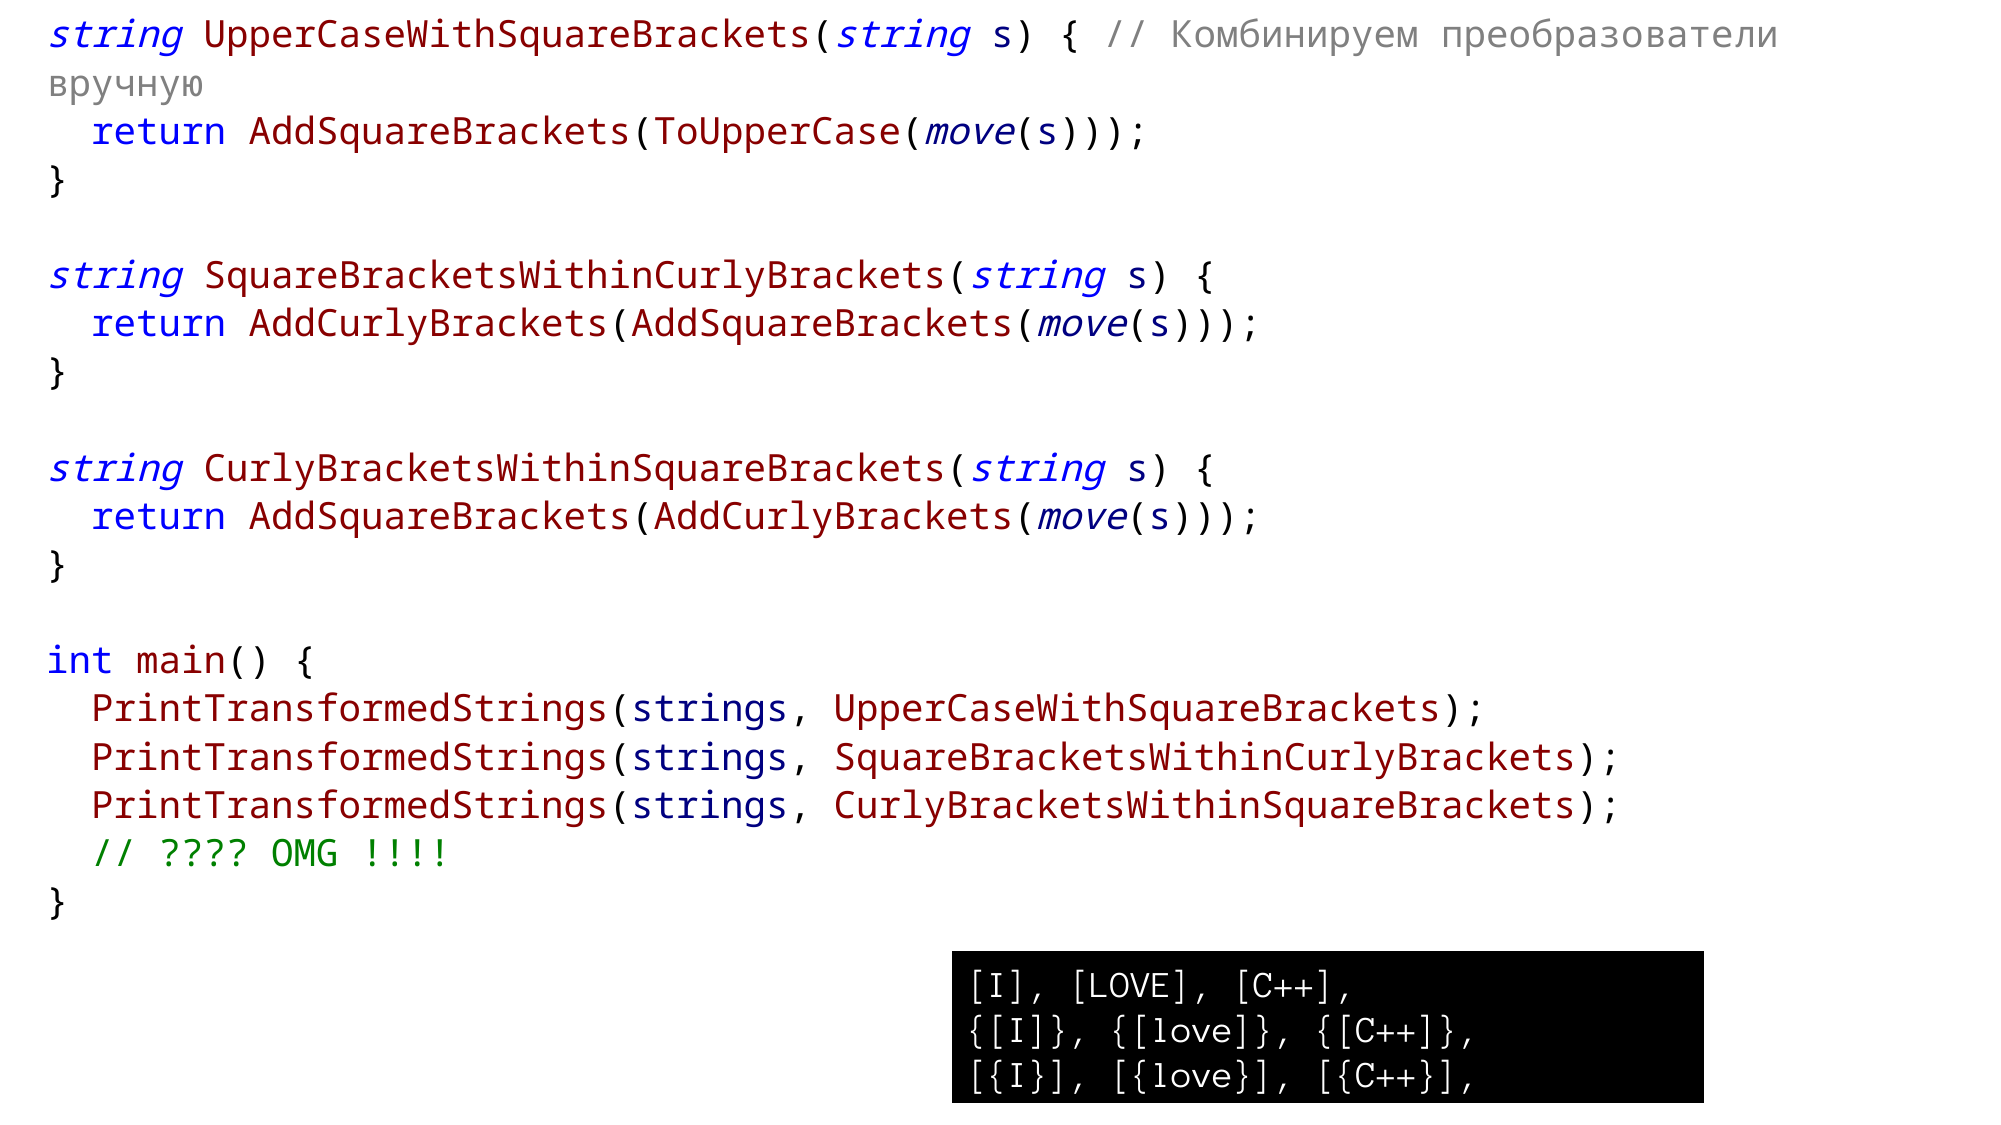

string UpperCaseWithSquareBrackets(string s) { // Комбинируем преобразователи вручную
  return AddSquareBrackets(ToUpperCase(move(s)));
}

string SquareBracketsWithinCurlyBrackets(string s) {
  return AddCurlyBrackets(AddSquareBrackets(move(s)));
}

string CurlyBracketsWithinSquareBrackets(string s) {
  return AddSquareBrackets(AddCurlyBrackets(move(s)));
}

int main() {
  PrintTransformedStrings(strings, UpperCaseWithSquareBrackets);
  PrintTransformedStrings(strings, SquareBracketsWithinCurlyBrackets);
  PrintTransformedStrings(strings, CurlyBracketsWithinSquareBrackets);
  // ???? OMG !!!!
}
[I], [LOVE], [C++],
{[I]}, {[love]}, {[C++]},
[{I}], [{love}], [{C++}],